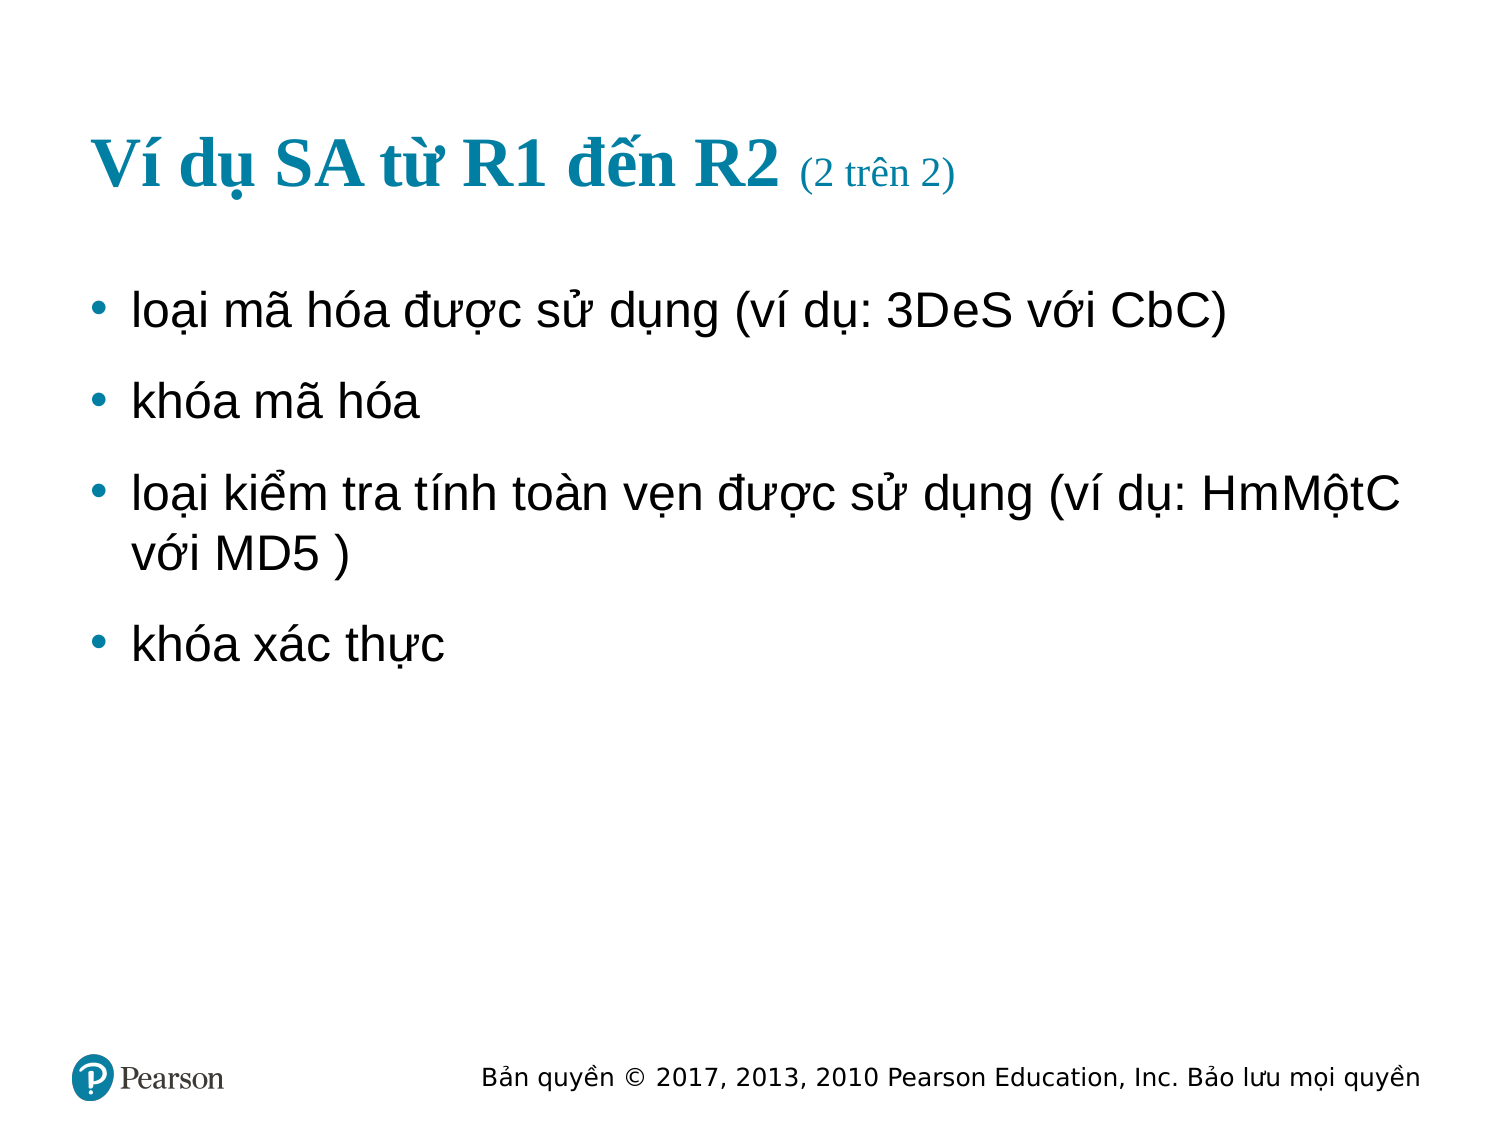

# Ví dụ S A từ R1 đến R2 (2 trên 2)
loại mã hóa được sử dụng (ví dụ: 3D e S với C b C)
khóa mã hóa
loại kiểm tra tính toàn vẹn được sử dụng (ví dụ: H m Một C với M D5 )
khóa xác thực